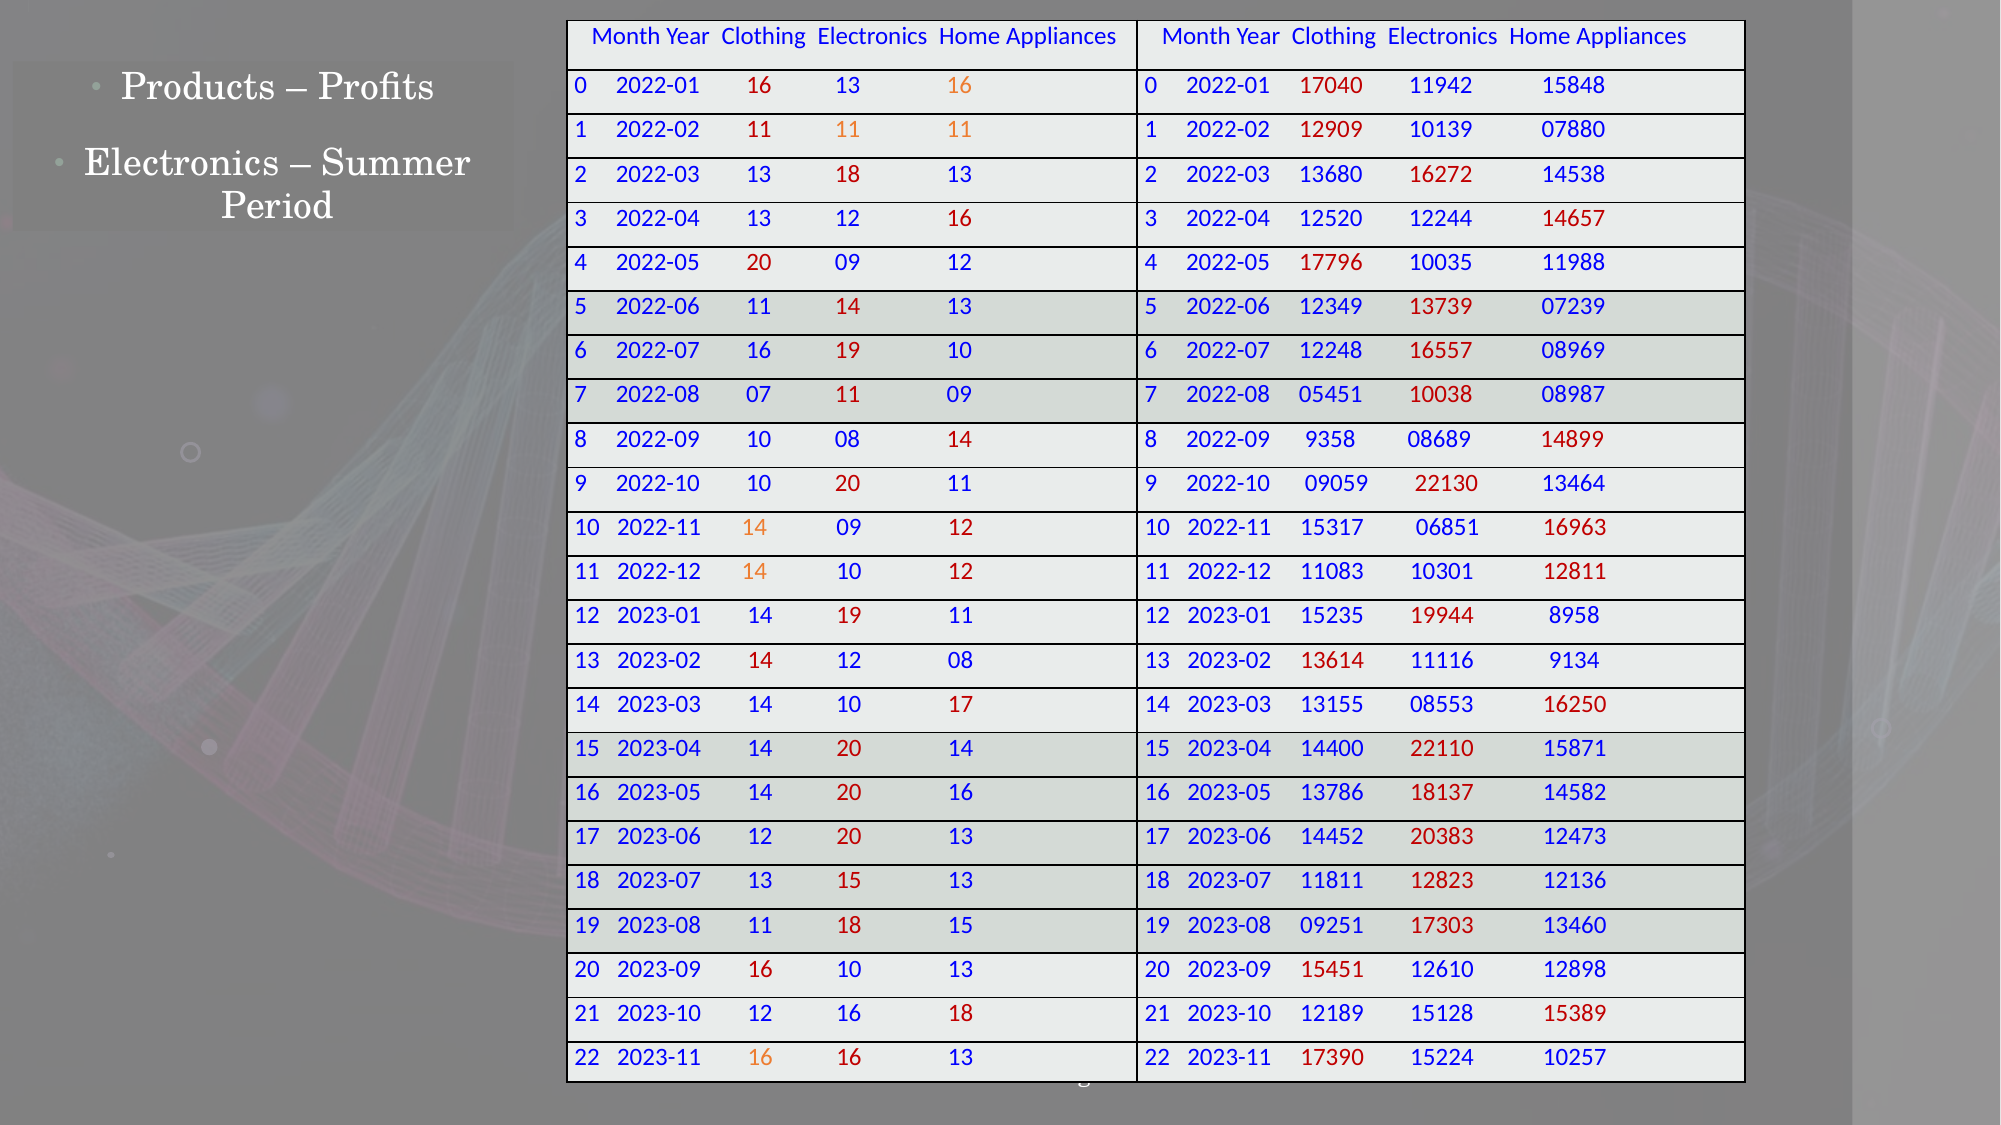

| Month Year  Clothing  Electronics  Home Appliances | Month Year  Clothing  Electronics  Home Appliances |
| --- | --- |
| 0     2022-01        16           13               16 | 0     2022-01     17040        11942            15848 |
| 1     2022-02        11           11               11 | 1     2022-02     12909        10139            07880 |
| 2     2022-03        13           18               13 | 2     2022-03     13680        16272            14538 |
| 3     2022-04        13           12               16 | 3     2022-04     12520        12244            14657 |
| 4     2022-05        20           09               12 | 4     2022-05     17796        10035            11988 |
| 5     2022-06        11           14               13 | 5     2022-06     12349        13739            07239 |
| 6     2022-07        16           19               10 | 6     2022-07     12248        16557            08969 |
| 7     2022-08        07           11               09 | 7     2022-08     05451        10038            08987 |
| 8     2022-09        10           08               14 | 8     2022-09      9358         08689            14899 |
| 9     2022-10        10           20               11 | 9     2022-10      09059        22130           13464 |
| 10   2022-11       14            09               12 | 10   2022-11     15317         06851           16963 |
| 11   2022-12       14            10               12 | 11   2022-12     11083        10301            12811 |
| 12   2023-01        14           19               11 | 12   2023-01     15235        19944             8958 |
| 13   2023-02        14           12               08 | 13   2023-02     13614        11116             9134 |
| 14   2023-03        14           10               17 | 14   2023-03     13155        08553            16250 |
| 15   2023-04        14           20               14 | 15   2023-04     14400        22110            15871 |
| 16   2023-05        14           20               16 | 16   2023-05     13786        18137            14582 |
| 17   2023-06        12           20               13 | 17   2023-06     14452        20383            12473 |
| 18   2023-07        13           15               13 | 18   2023-07     11811        12823            12136 |
| 19   2023-08        11           18               15 | 19   2023-08     09251        17303            13460 |
| 20   2023-09        16           10               13 | 20   2023-09     15451        12610            12898 |
| 21   2023-10        12           16               18 | 21   2023-10     12189        15128            15389 |
| 22   2023-11        16           16               13 | 22   2023-11     17390        15224            10257 |
Products – Profits
Electronics – Summer Period
Scientific findings
5